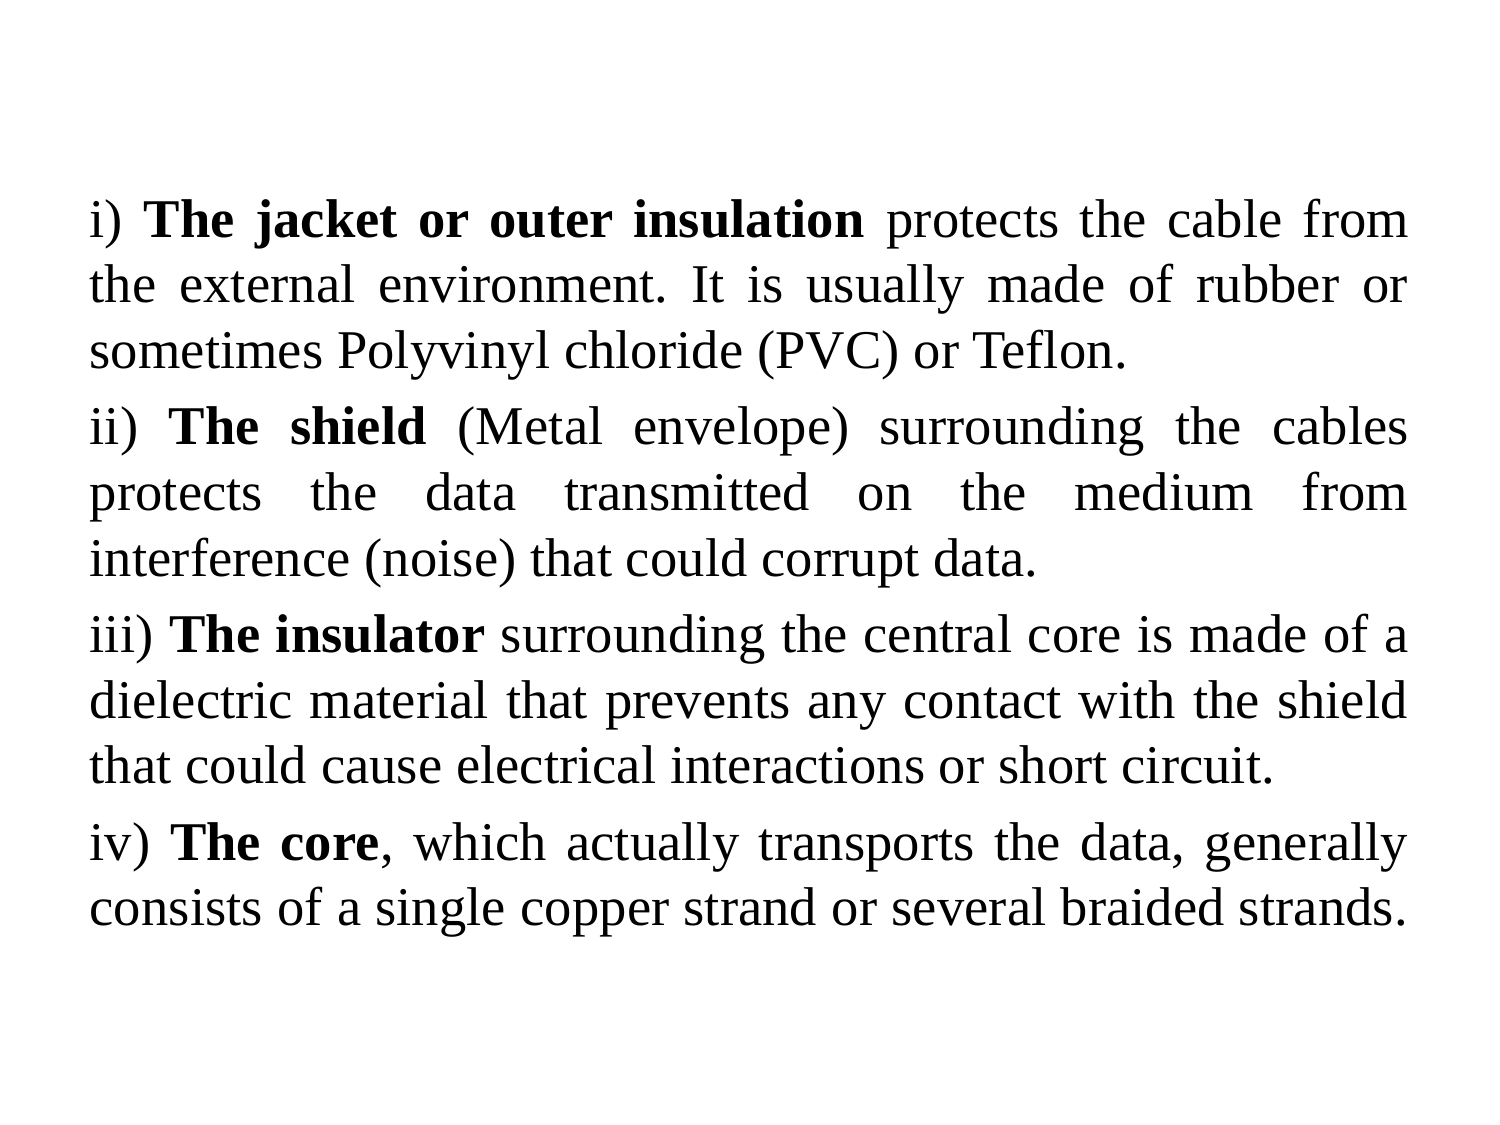

#
i) The jacket or outer insulation protects the cable from the external environment. It is usually made of rubber or sometimes Polyvinyl chloride (PVC) or Teflon.
ii) The shield (Metal envelope) surrounding the cables protects the data transmitted on the medium from interference (noise) that could corrupt data.
iii) The insulator surrounding the central core is made of a dielectric material that prevents any contact with the shield that could cause electrical interactions or short circuit.
iv) The core, which actually transports the data, generally consists of a single copper strand or several braided strands.